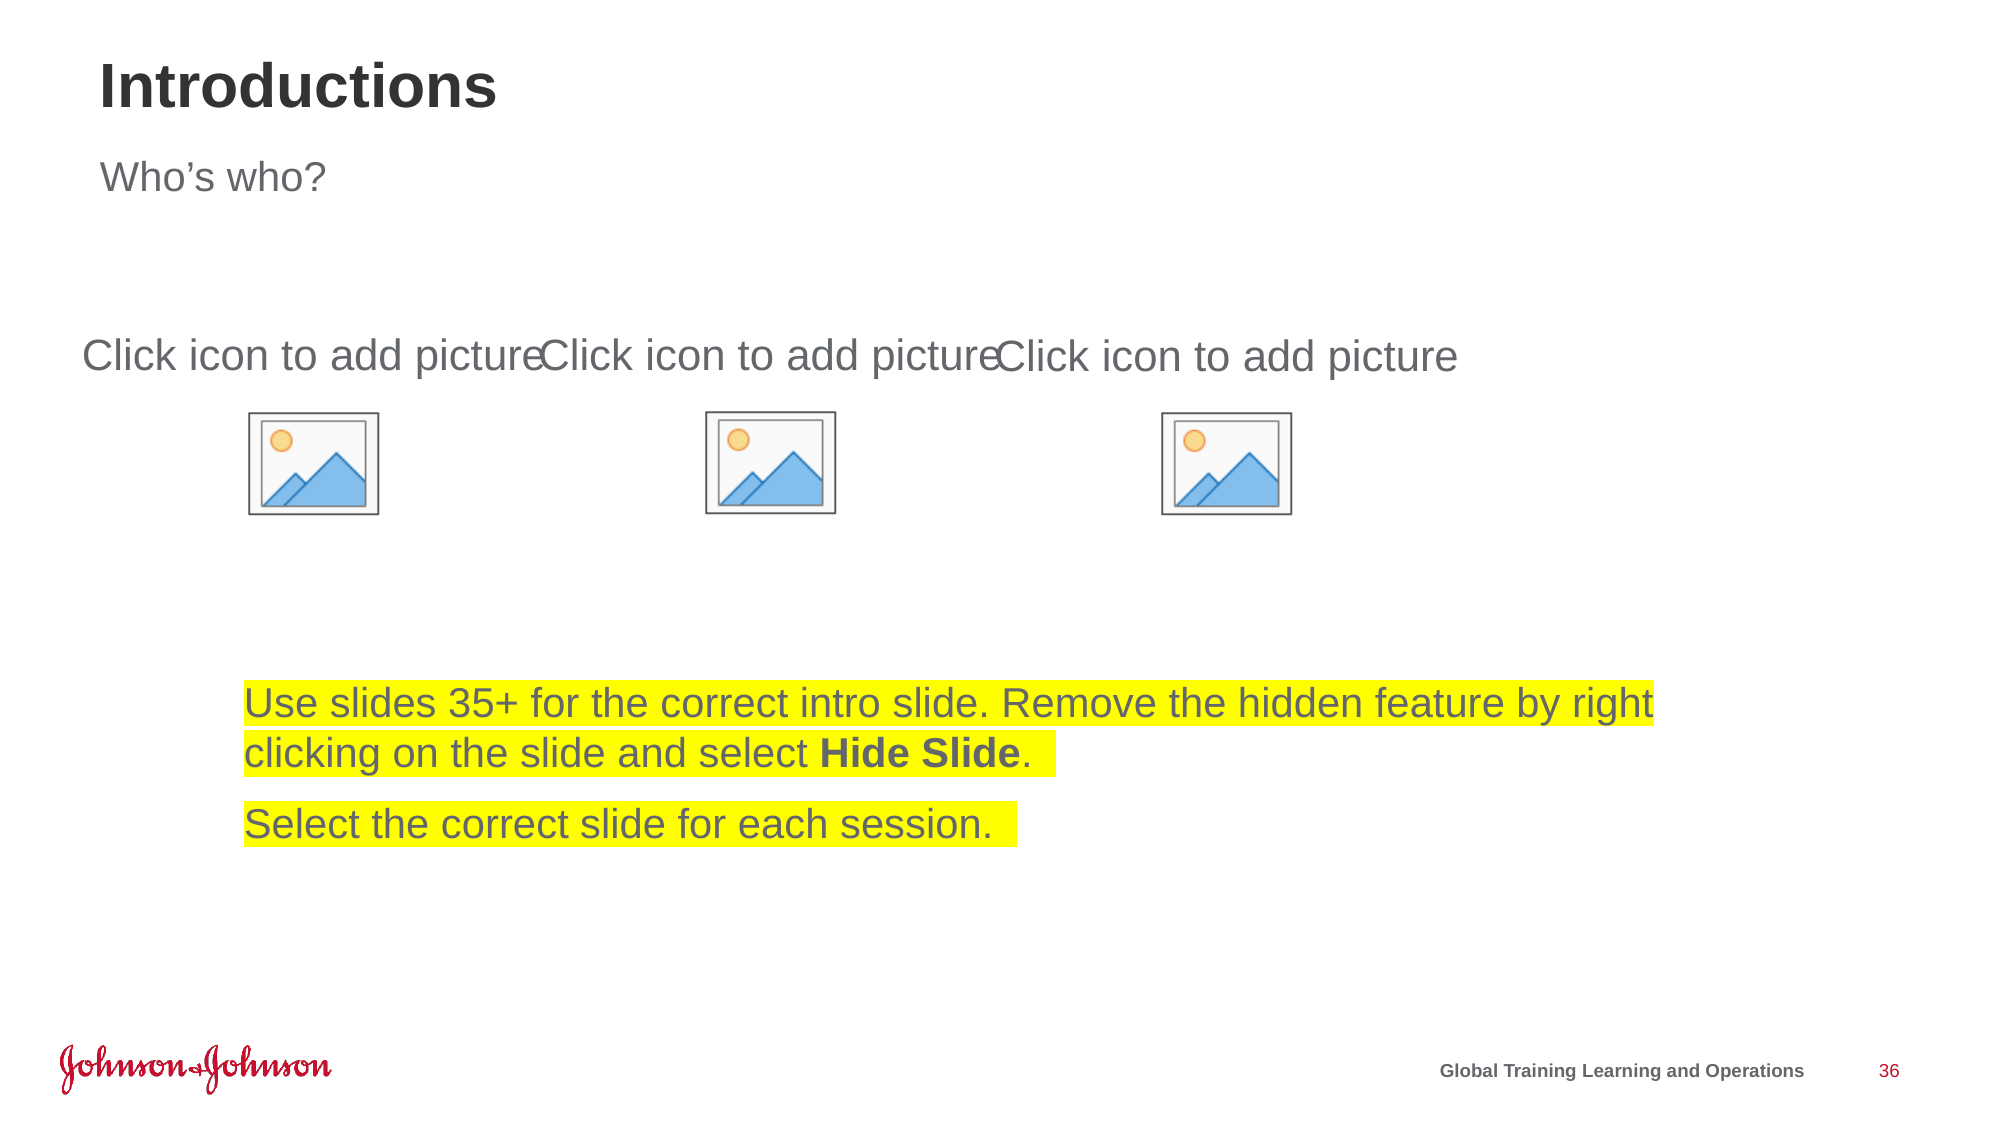

# Introductions
Who’s who?

Use slides 35+ for the correct intro slide. Remove the hidden feature by right clicking on the slide and select Hide Slide.
Select the correct slide for each session.

36